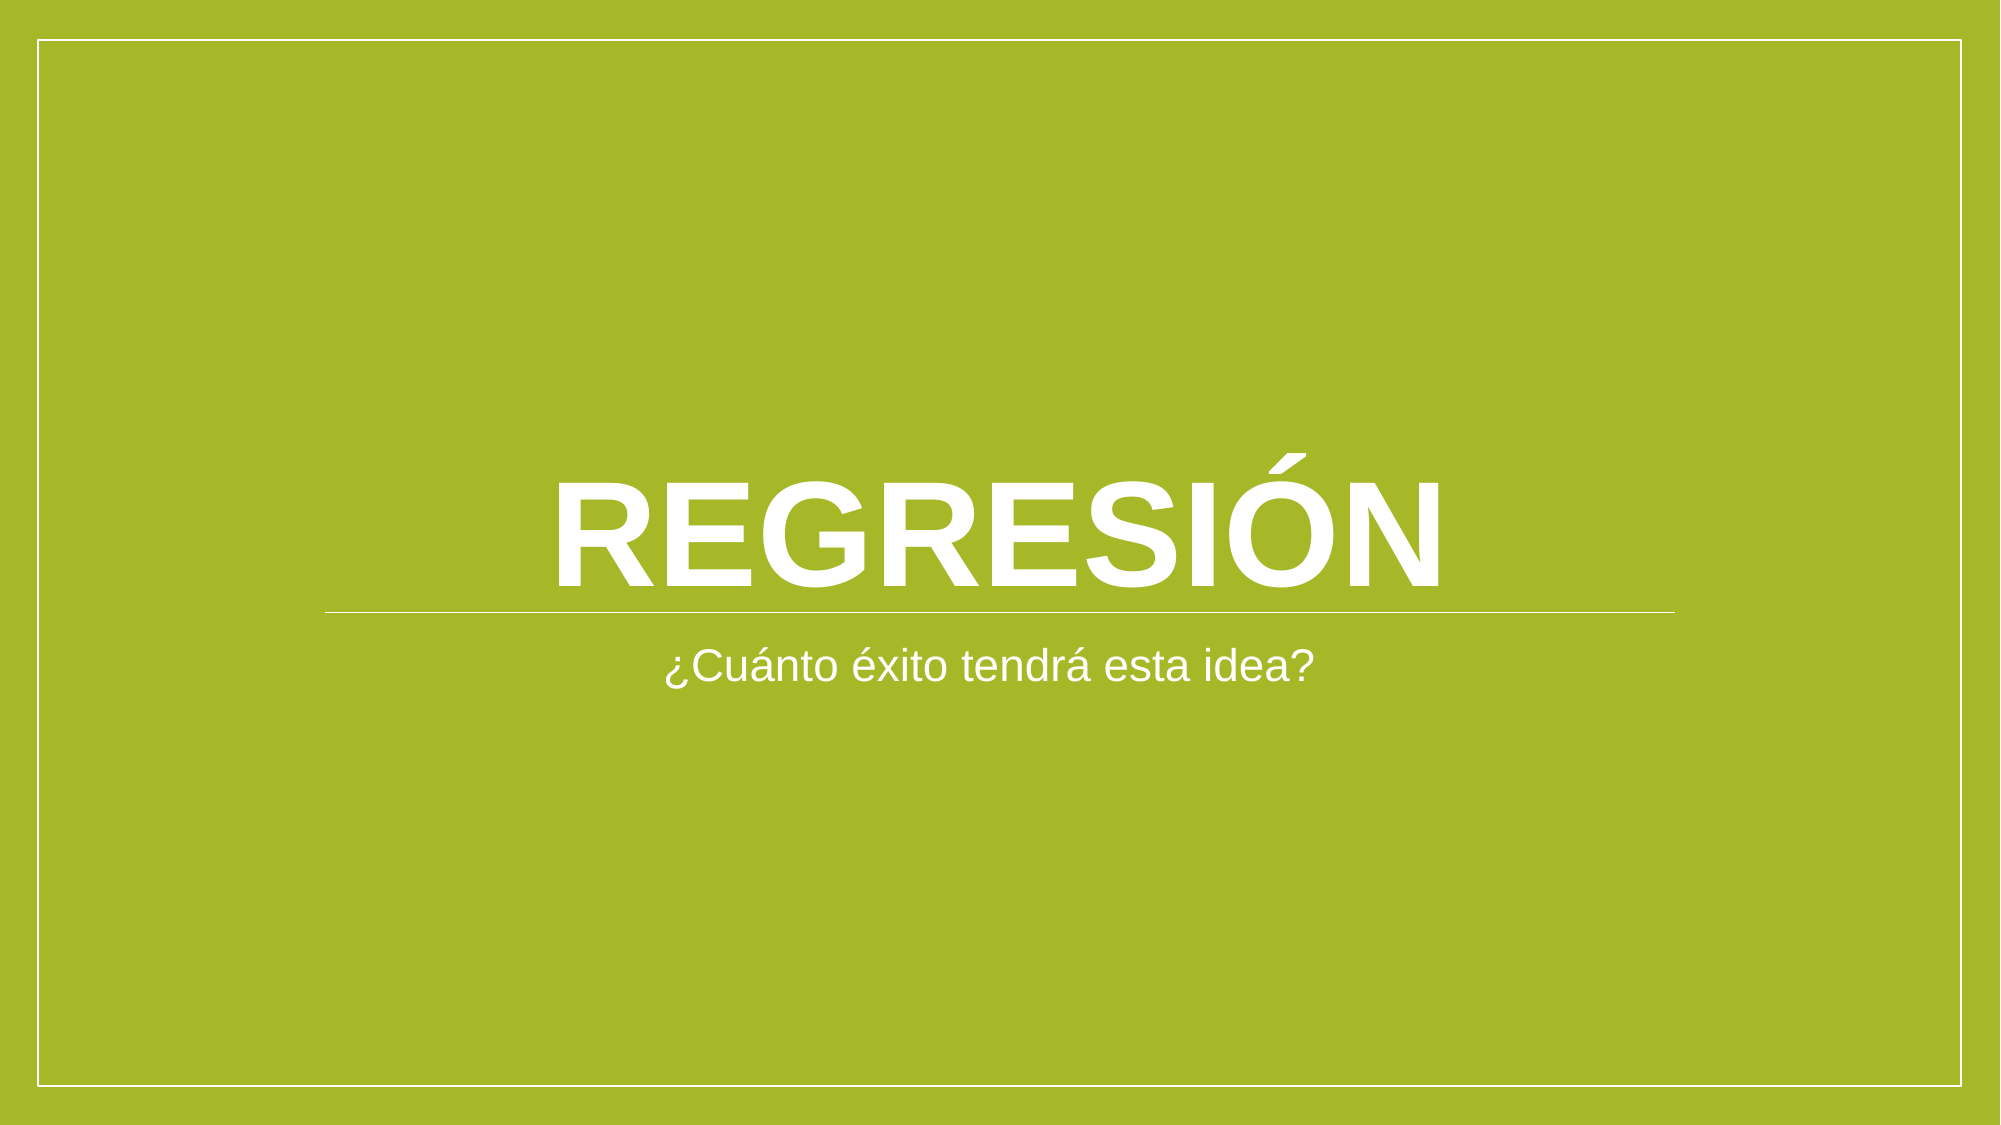

# Regresión
¿Cuánto éxito tendrá esta idea?